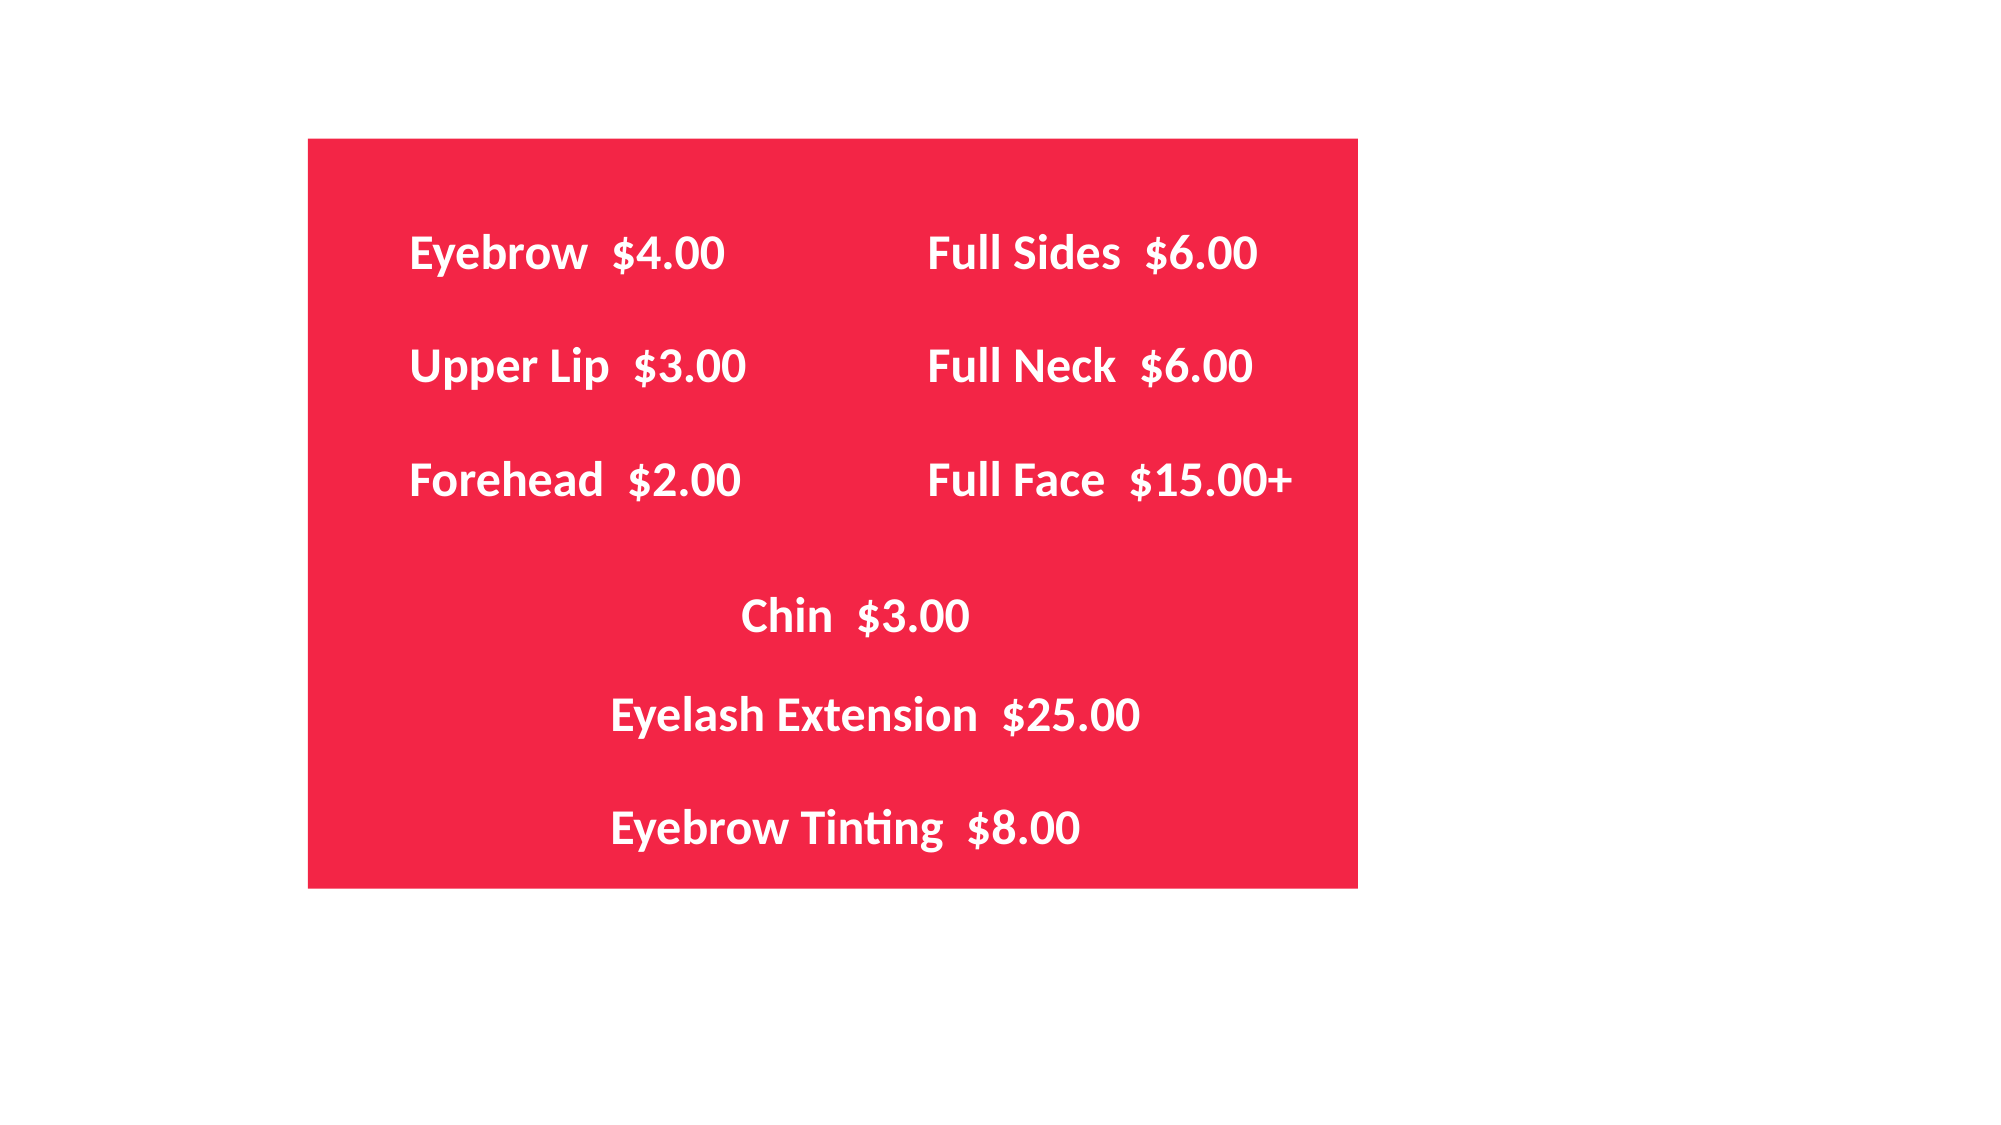

Eyebrow  $4.00
Full Sides  $6.00
Upper Lip  $3.00
Full Neck  $6.00
Forehead  $2.00
Full Face  $15.00+
Chin  $3.00
Eyelash Extension  $25.00
Eyebrow Tinting  $8.00